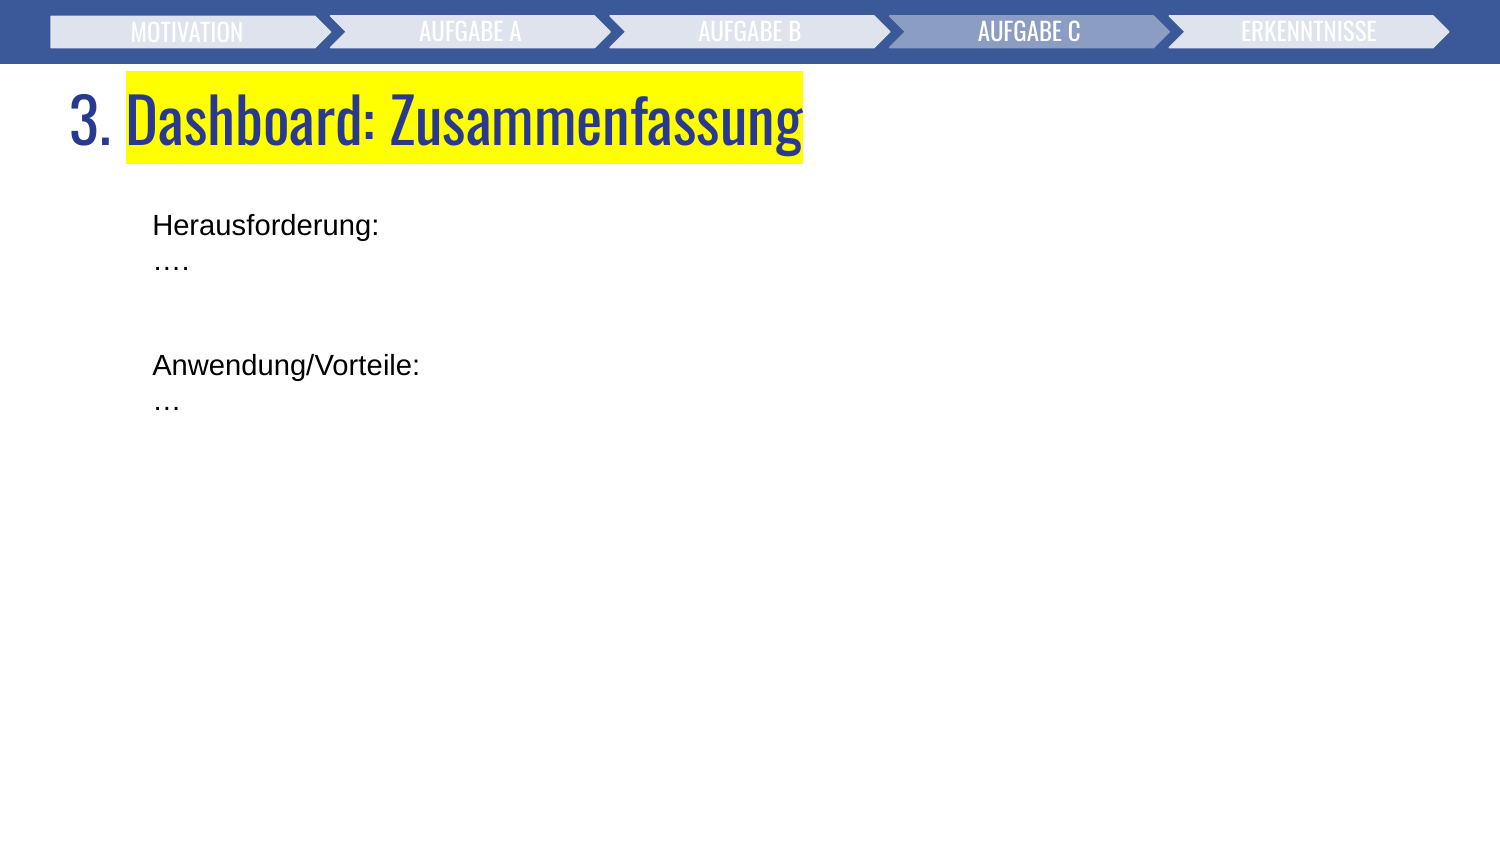

AUFGABE A
AUFGABE B
ERKENNTNISSE
AUFGABE C
MOTIVATION
# 3. Dashboard: Zusammenfassung
Herausforderung:
….

Anwendung/Vorteile:
…